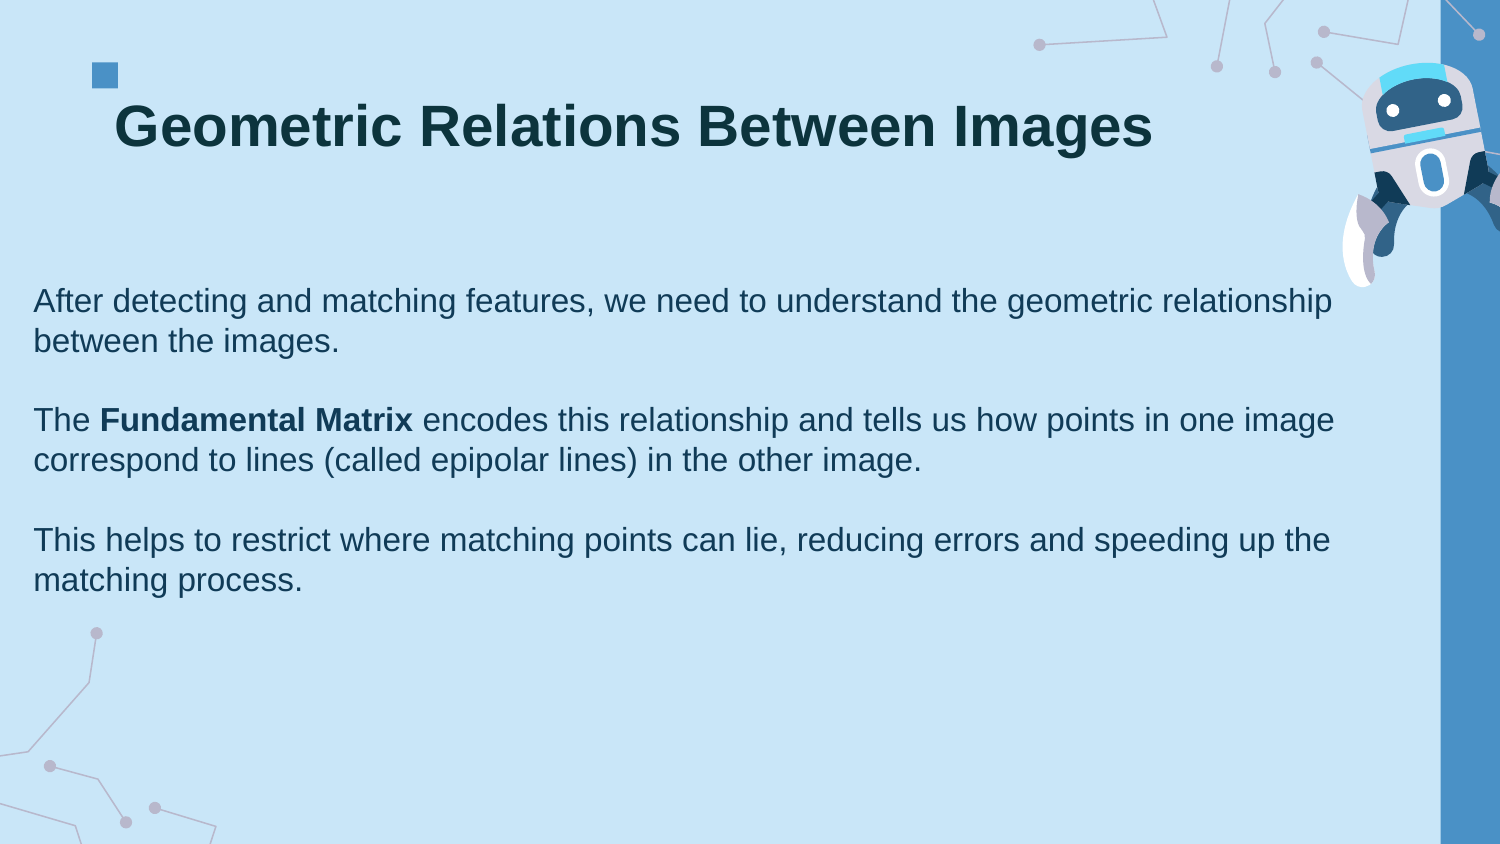

# Geometric Relations Between Images
After detecting and matching features, we need to understand the geometric relationship between the images.
The Fundamental Matrix encodes this relationship and tells us how points in one image correspond to lines (called epipolar lines) in the other image.
This helps to restrict where matching points can lie, reducing errors and speeding up the matching process.